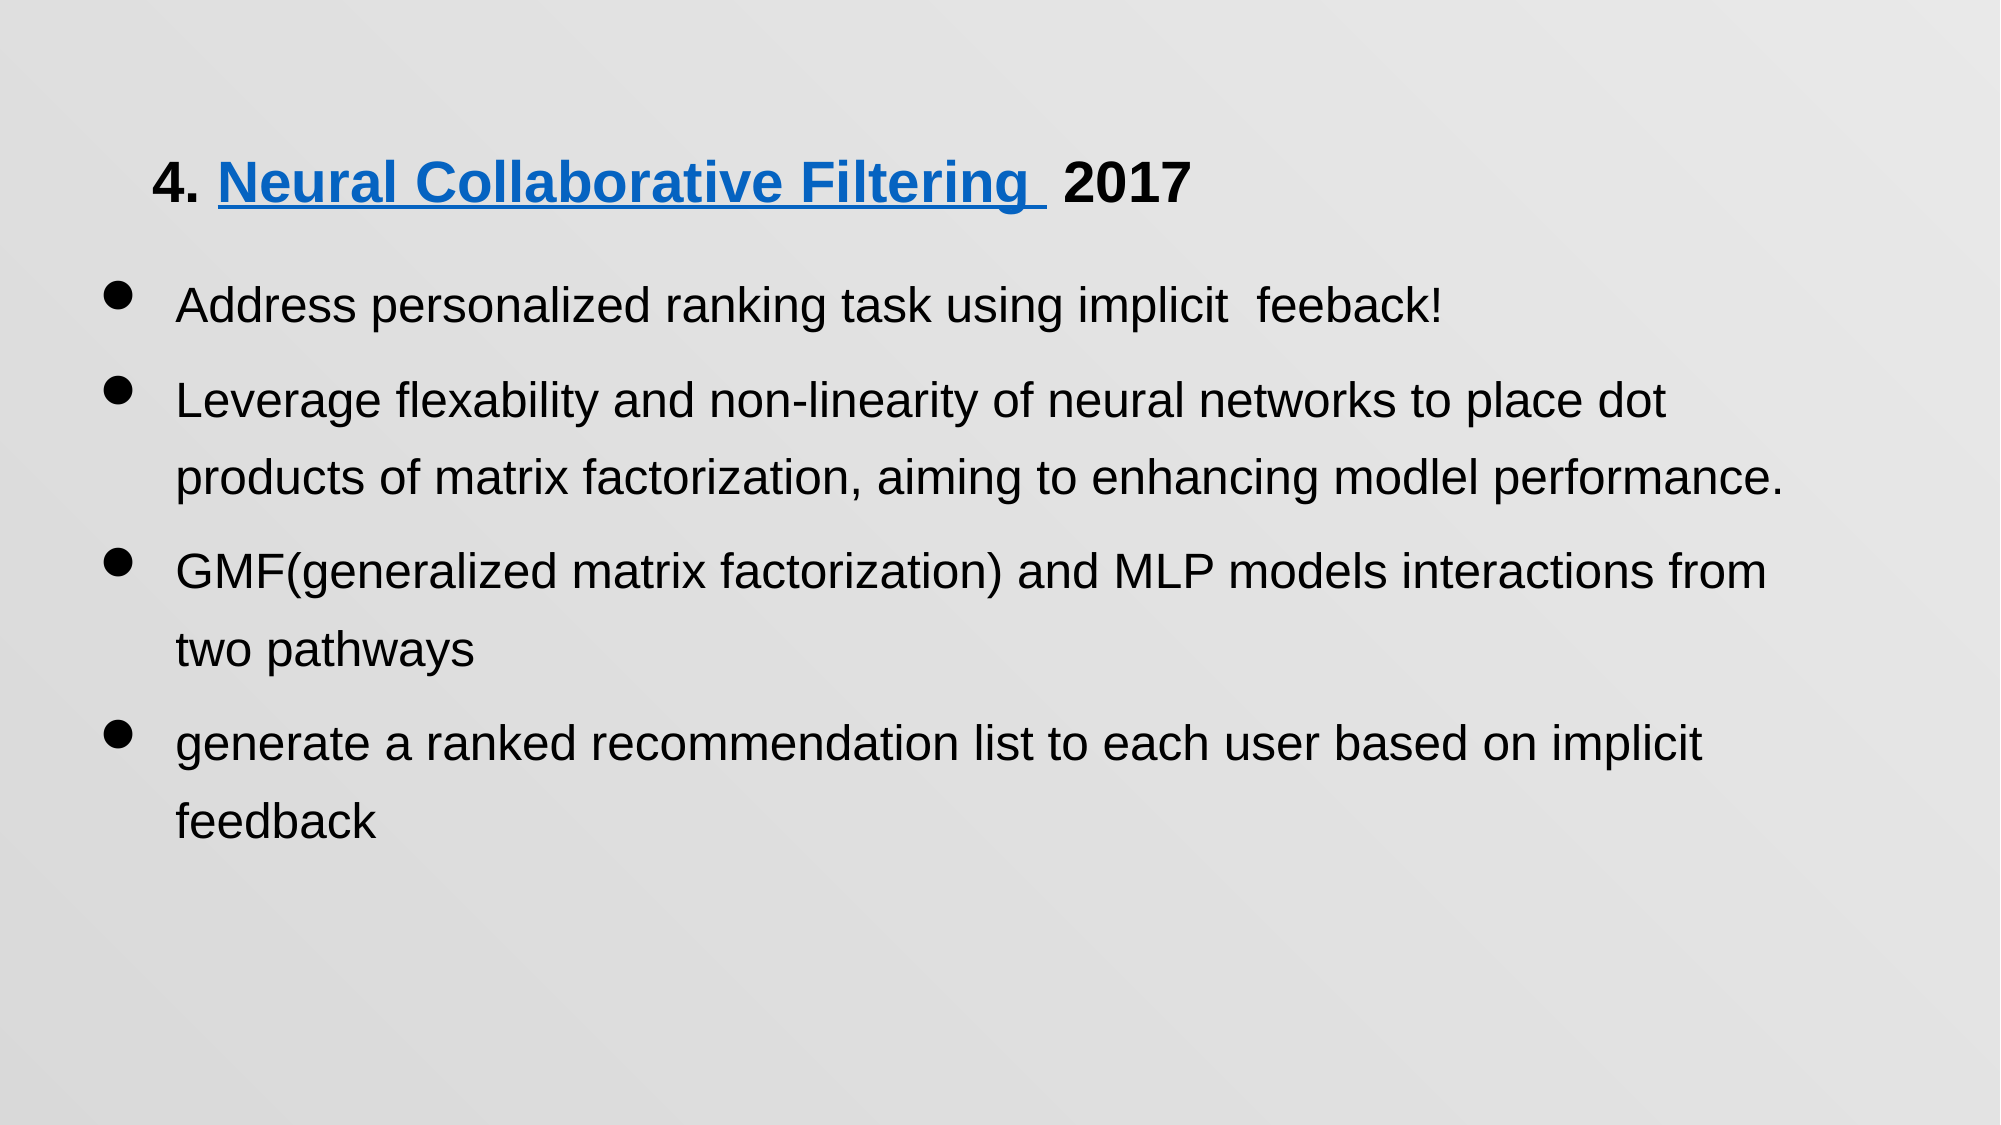

# 4. Neural Collaborative Filtering  2017
Address personalized ranking task using implicit  feeback!
Leverage flexability and non-linearity of neural networks to place dot products of matrix factorization, aiming to enhancing modlel performance.
GMF(generalized matrix factorization) and MLP models interactions from two pathways
generate a ranked recommendation list to each user based on implicit feedback